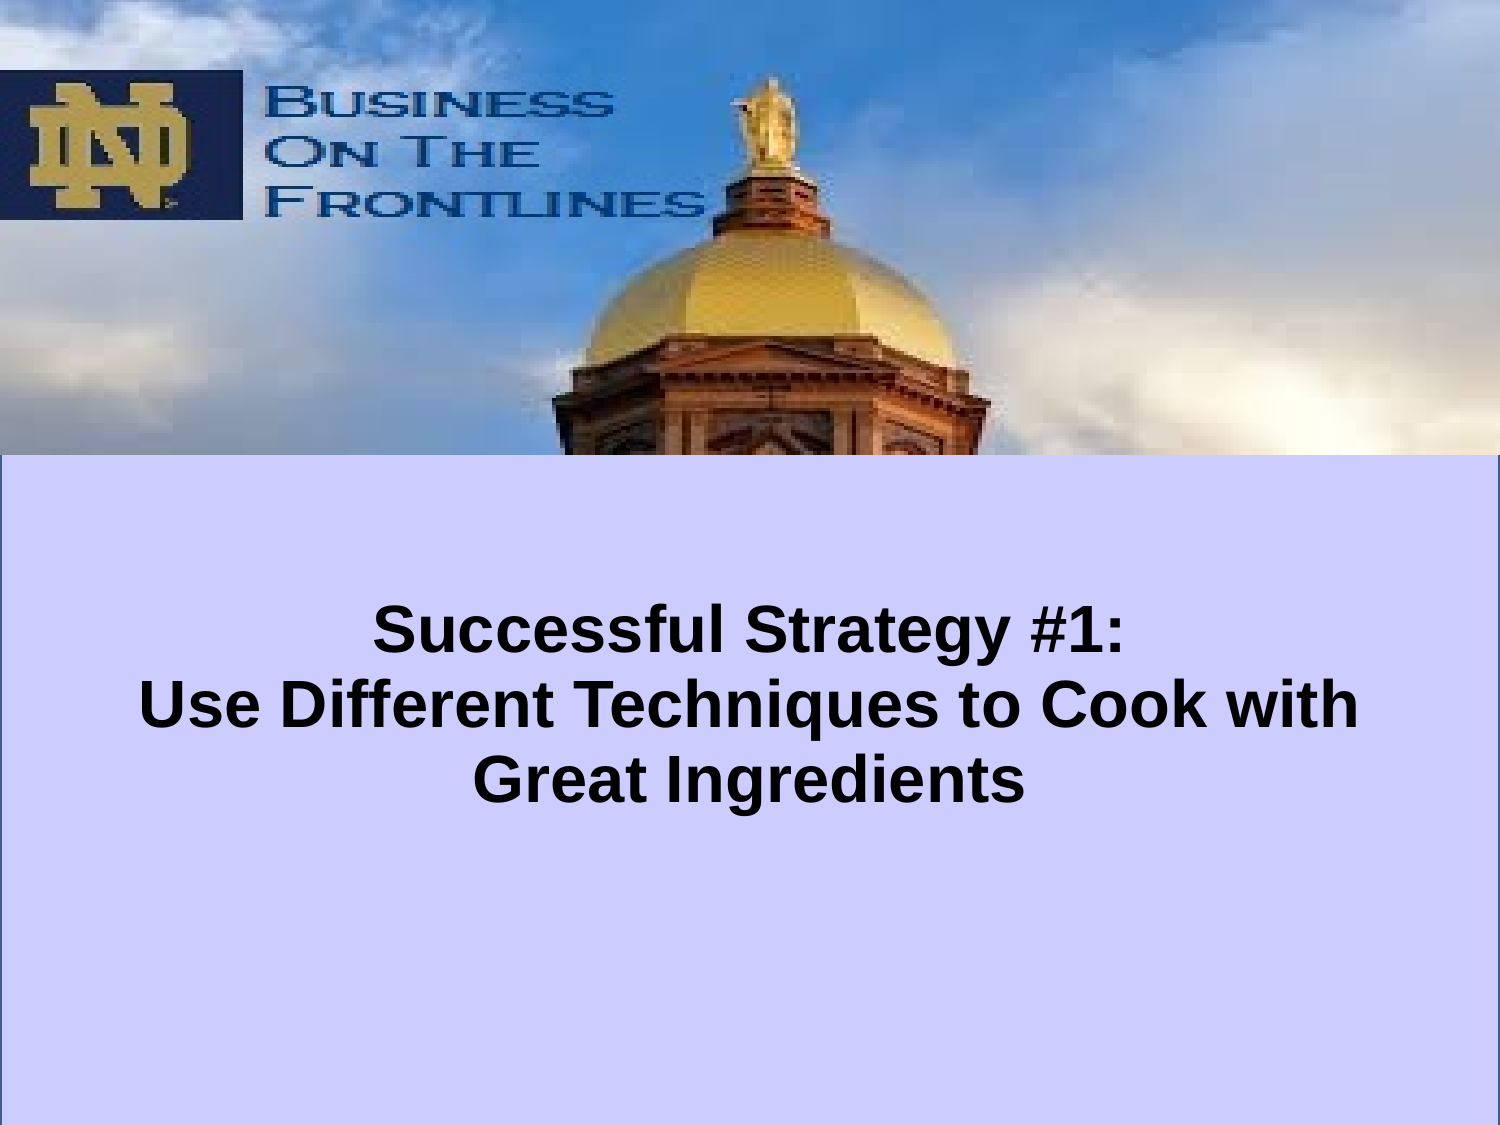

# Successful Strategy #1: Use Different Techniques to Cook with Great Ingredients